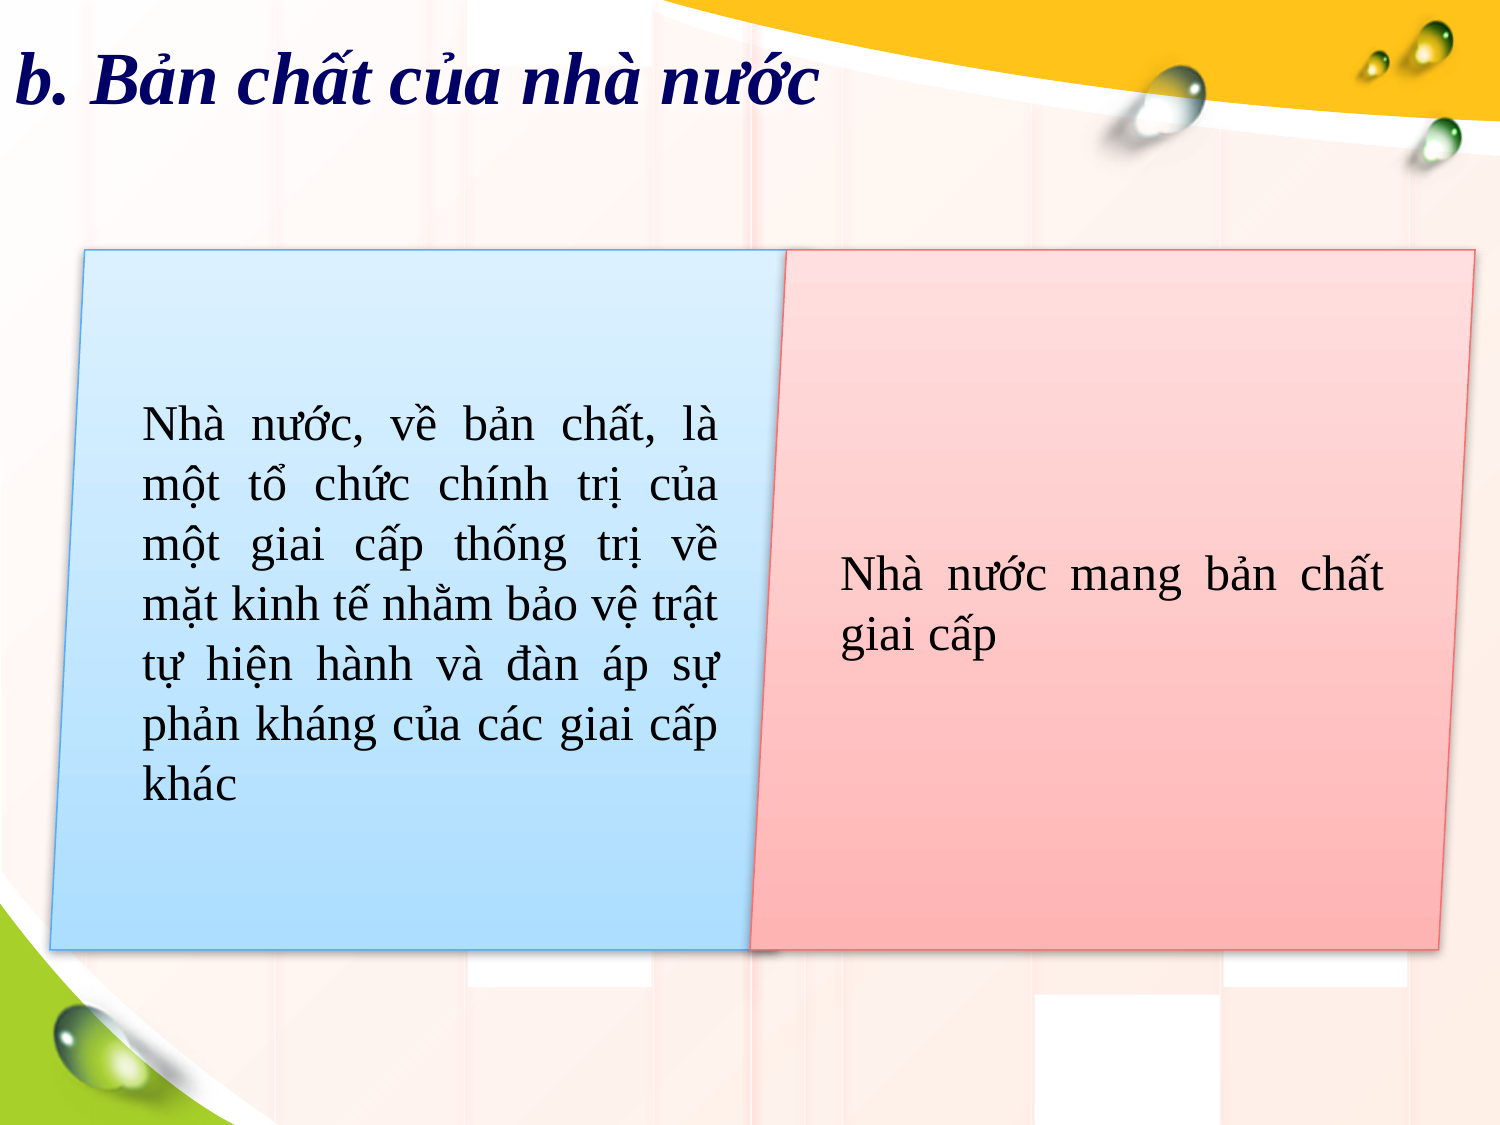

# b. Bản chất của nhà nước
Nhà nước, về bản chất, là một tổ chức chính trị của một giai cấp thống trị về mặt kinh tế nhằm bảo vệ trật tự hiện hành và đàn áp sự phản kháng của các giai cấp khác
Nhà nước mang bản chất giai cấp